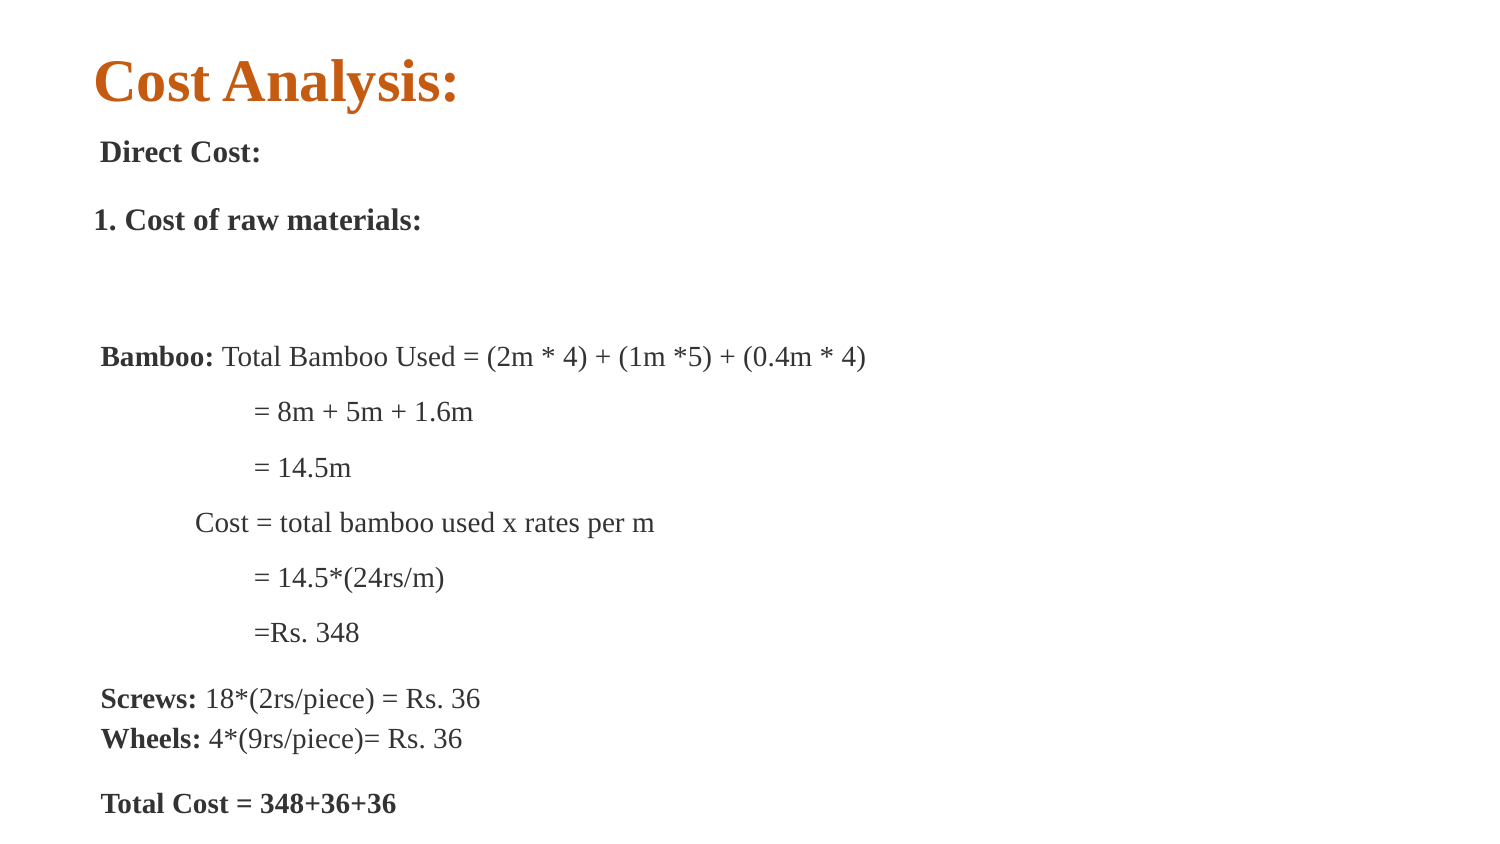

Cost Analysis:
 Direct Cost:
1. Cost of raw materials:
 Bamboo: Total Bamboo Used = (2m * 4) + (1m *5) + (0.4m * 4)
= 8m + 5m + 1.6m
= 14.5m
              Cost = total bamboo used x rates per m
= 14.5*(24rs/m)
=Rs. 348
 Screws: 18*(2rs/piece) = Rs. 36
 Wheels: 4*(9rs/piece)= Rs. 36
 Total Cost = 348+36+36
                    = Rs. 420